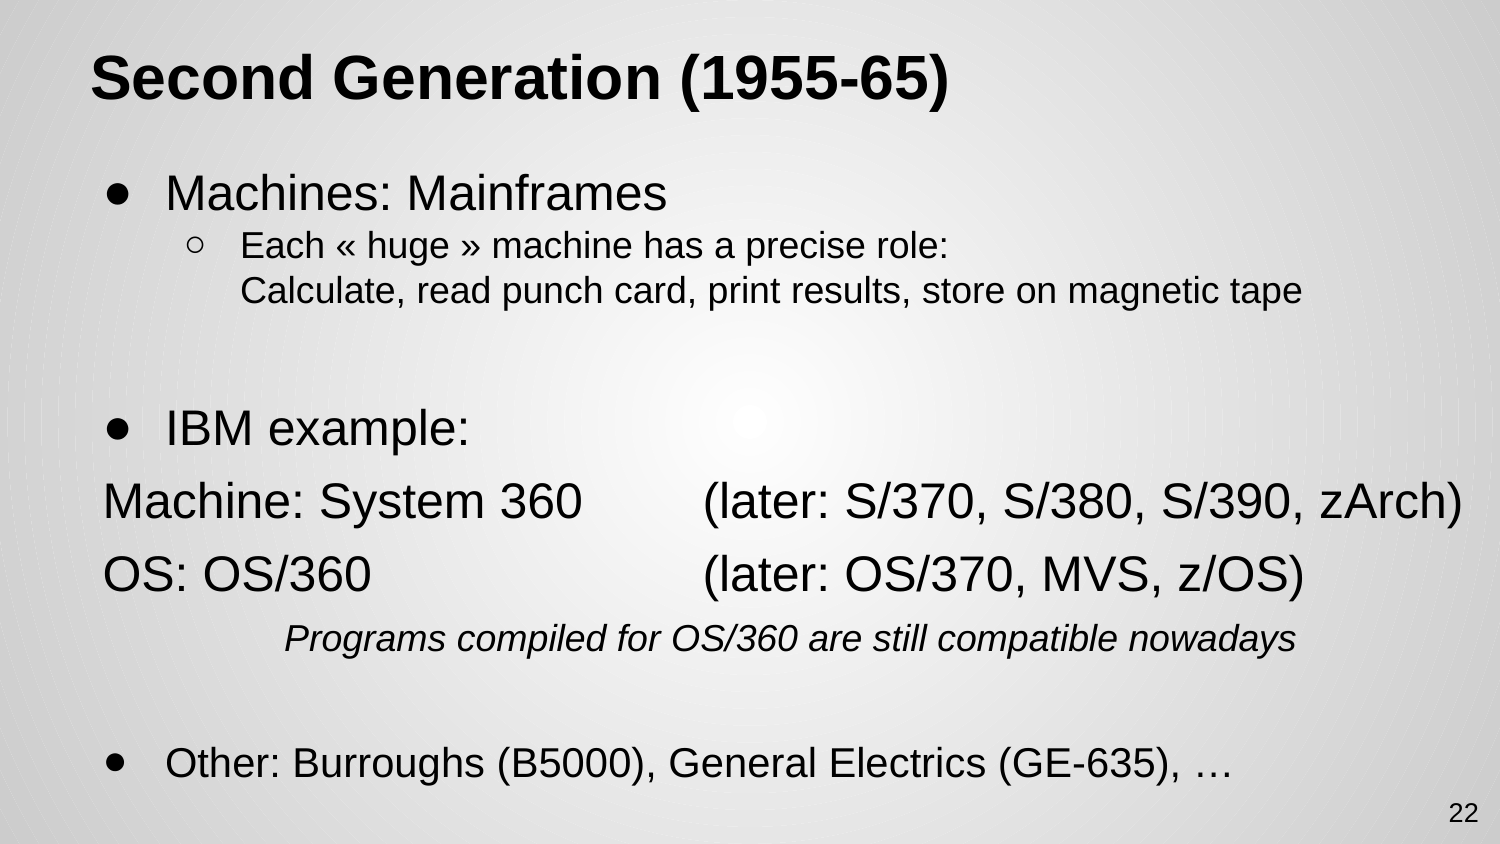

# Second Generation (1955-65)
Machines: Mainframes
Each « huge » machine has a precise role:
Calculate, read punch card, print results, store on magnetic tape

IBM example:
Machine: System 360	(later: S/370, S/380, S/390, zArch)
OS: OS/360			(later: OS/370, MVS, z/OS)
Programs compiled for OS/360 are still compatible nowadays

Other: Burroughs (B5000), General Electrics (GE-635), …
22